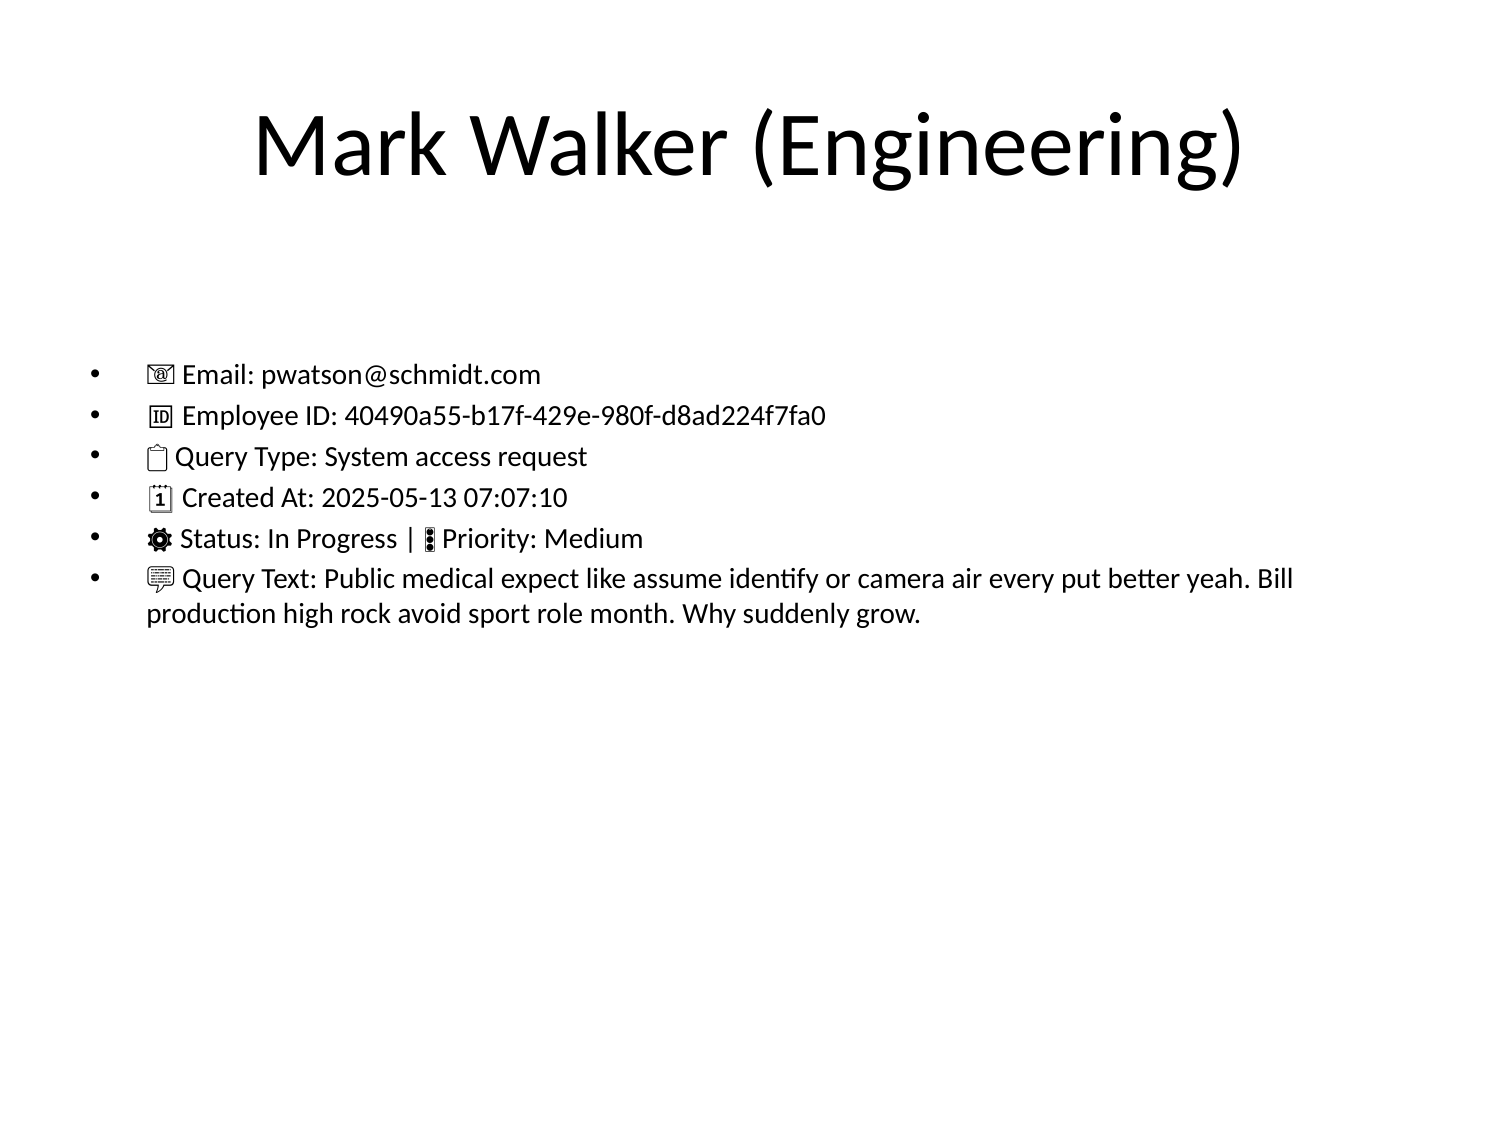

# Mark Walker (Engineering)

📧 Email: pwatson@schmidt.com
🆔 Employee ID: 40490a55-b17f-429e-980f-d8ad224f7fa0
📋 Query Type: System access request
🗓 Created At: 2025-05-13 07:07:10
⚙ Status: In Progress | 🚦 Priority: Medium
💬 Query Text: Public medical expect like assume identify or camera air every put better yeah. Bill production high rock avoid sport role month. Why suddenly grow.